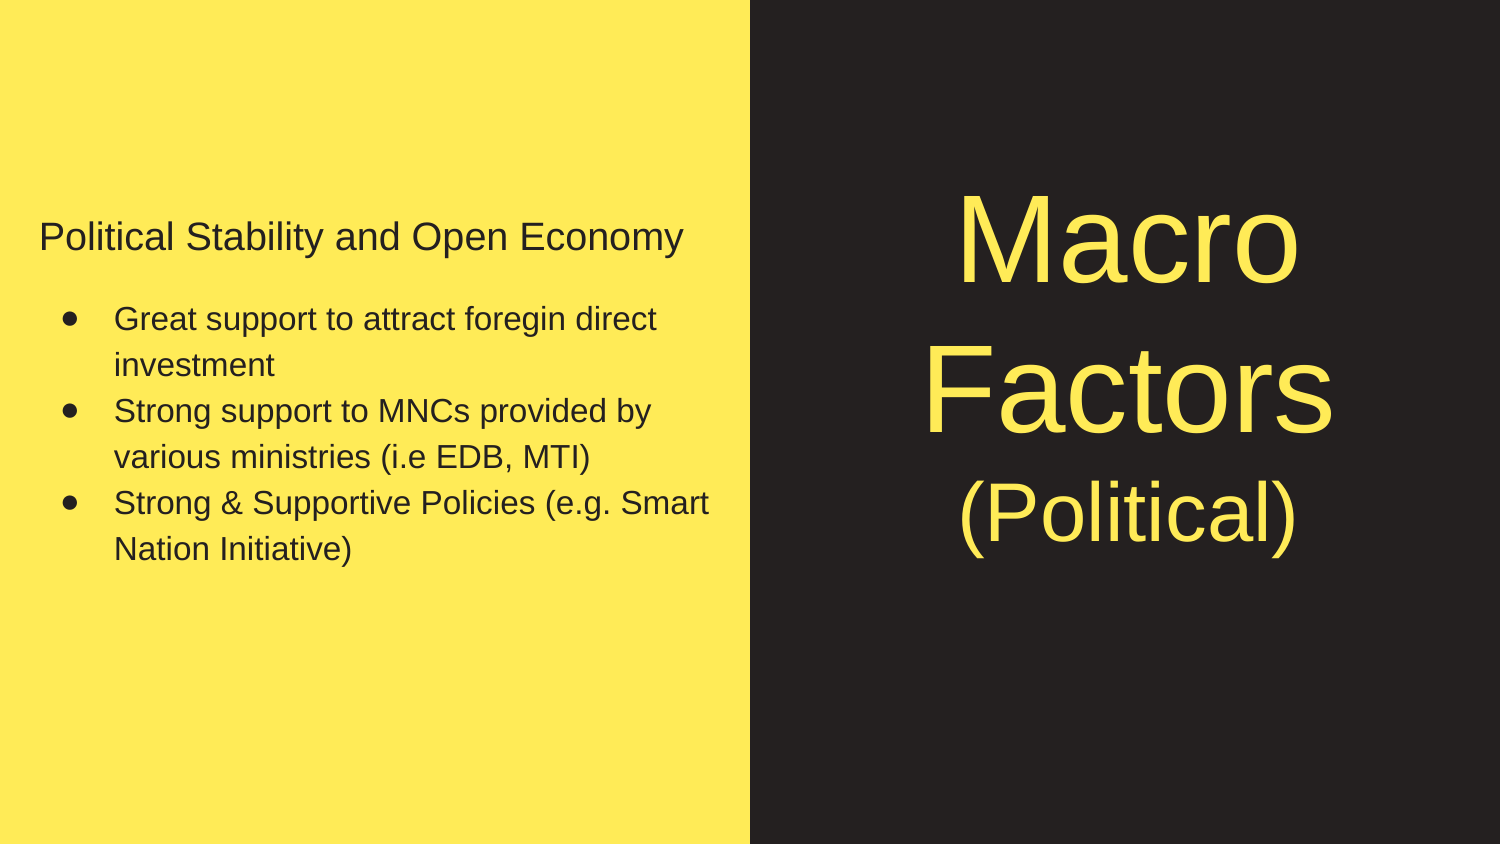

# Macro
Factors
(Political)
Political Stability and Open Economy
Great support to attract foregin direct investment
Strong support to MNCs provided by various ministries (i.e EDB, MTI)
Strong & Supportive Policies (e.g. Smart Nation Initiative)